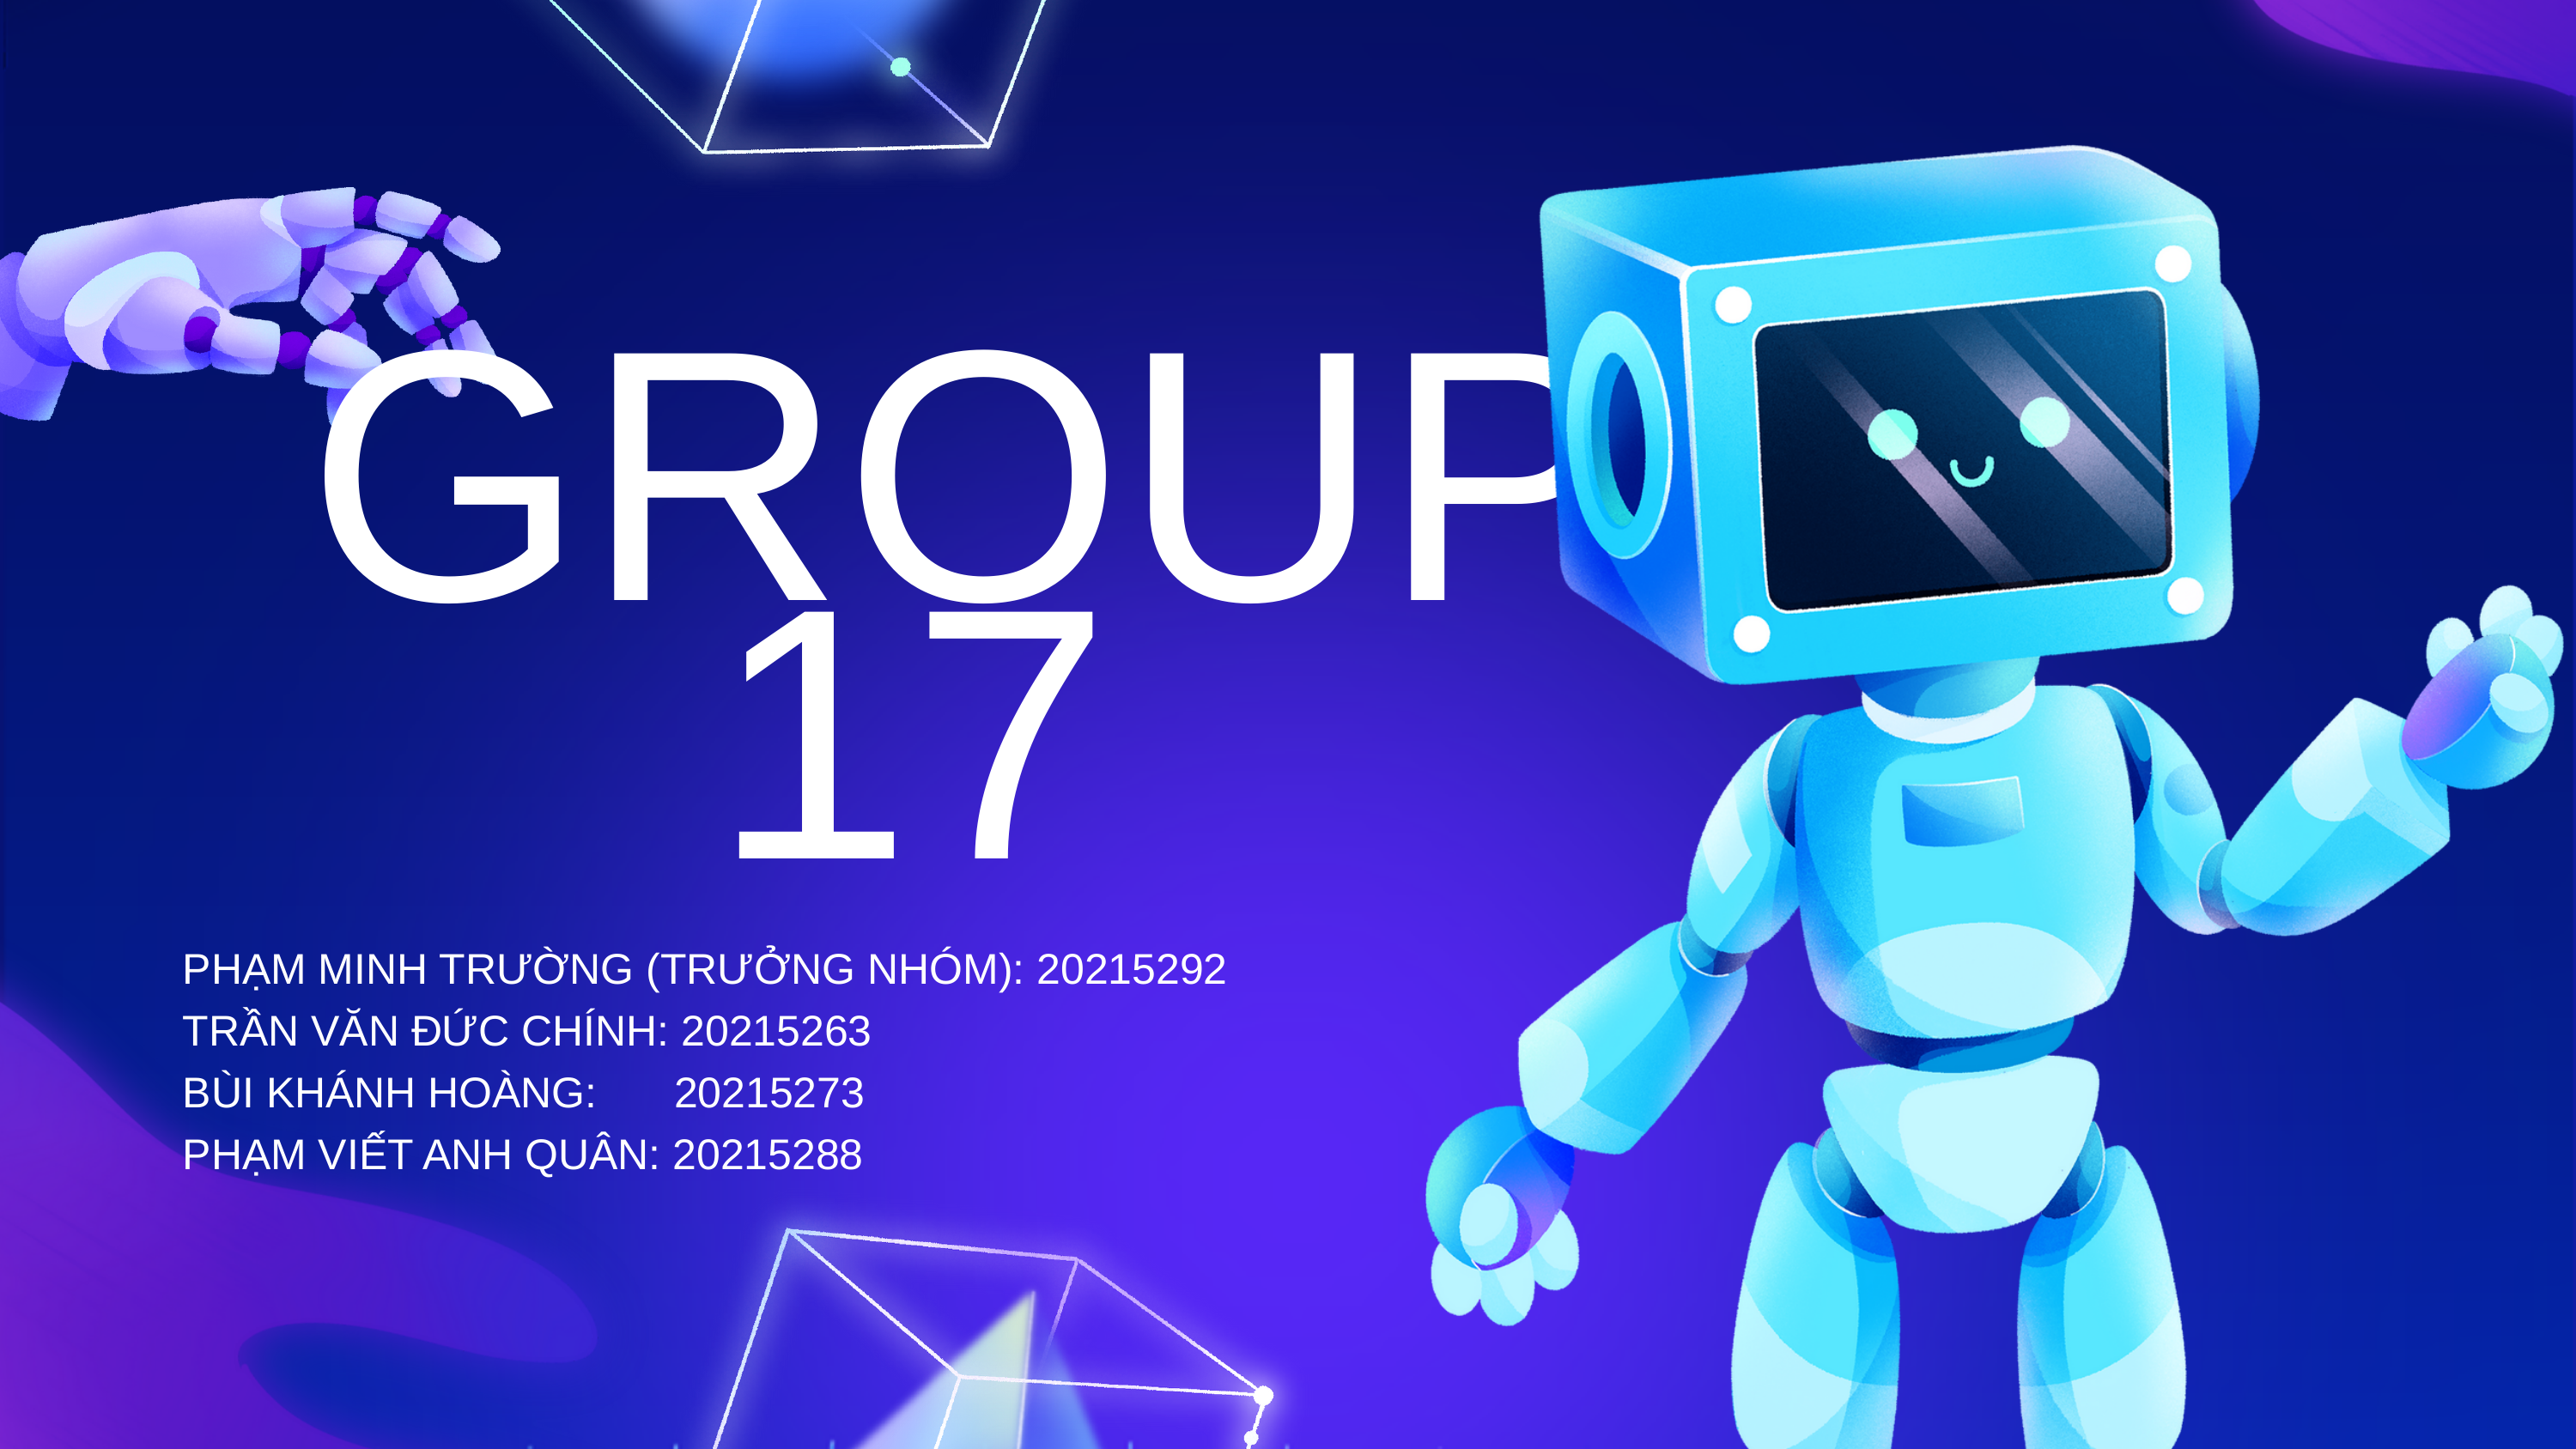

GROUP 17
  PHẠM MINH TRƯỜNG (TRƯỞNG NHÓM): 20215292
  TRẦN VĂN ĐỨC CHÍNH: 20215263
  BÙI KHÁNH HOÀNG: 	20215273
  PHẠM VIẾT ANH QUÂN: 20215288